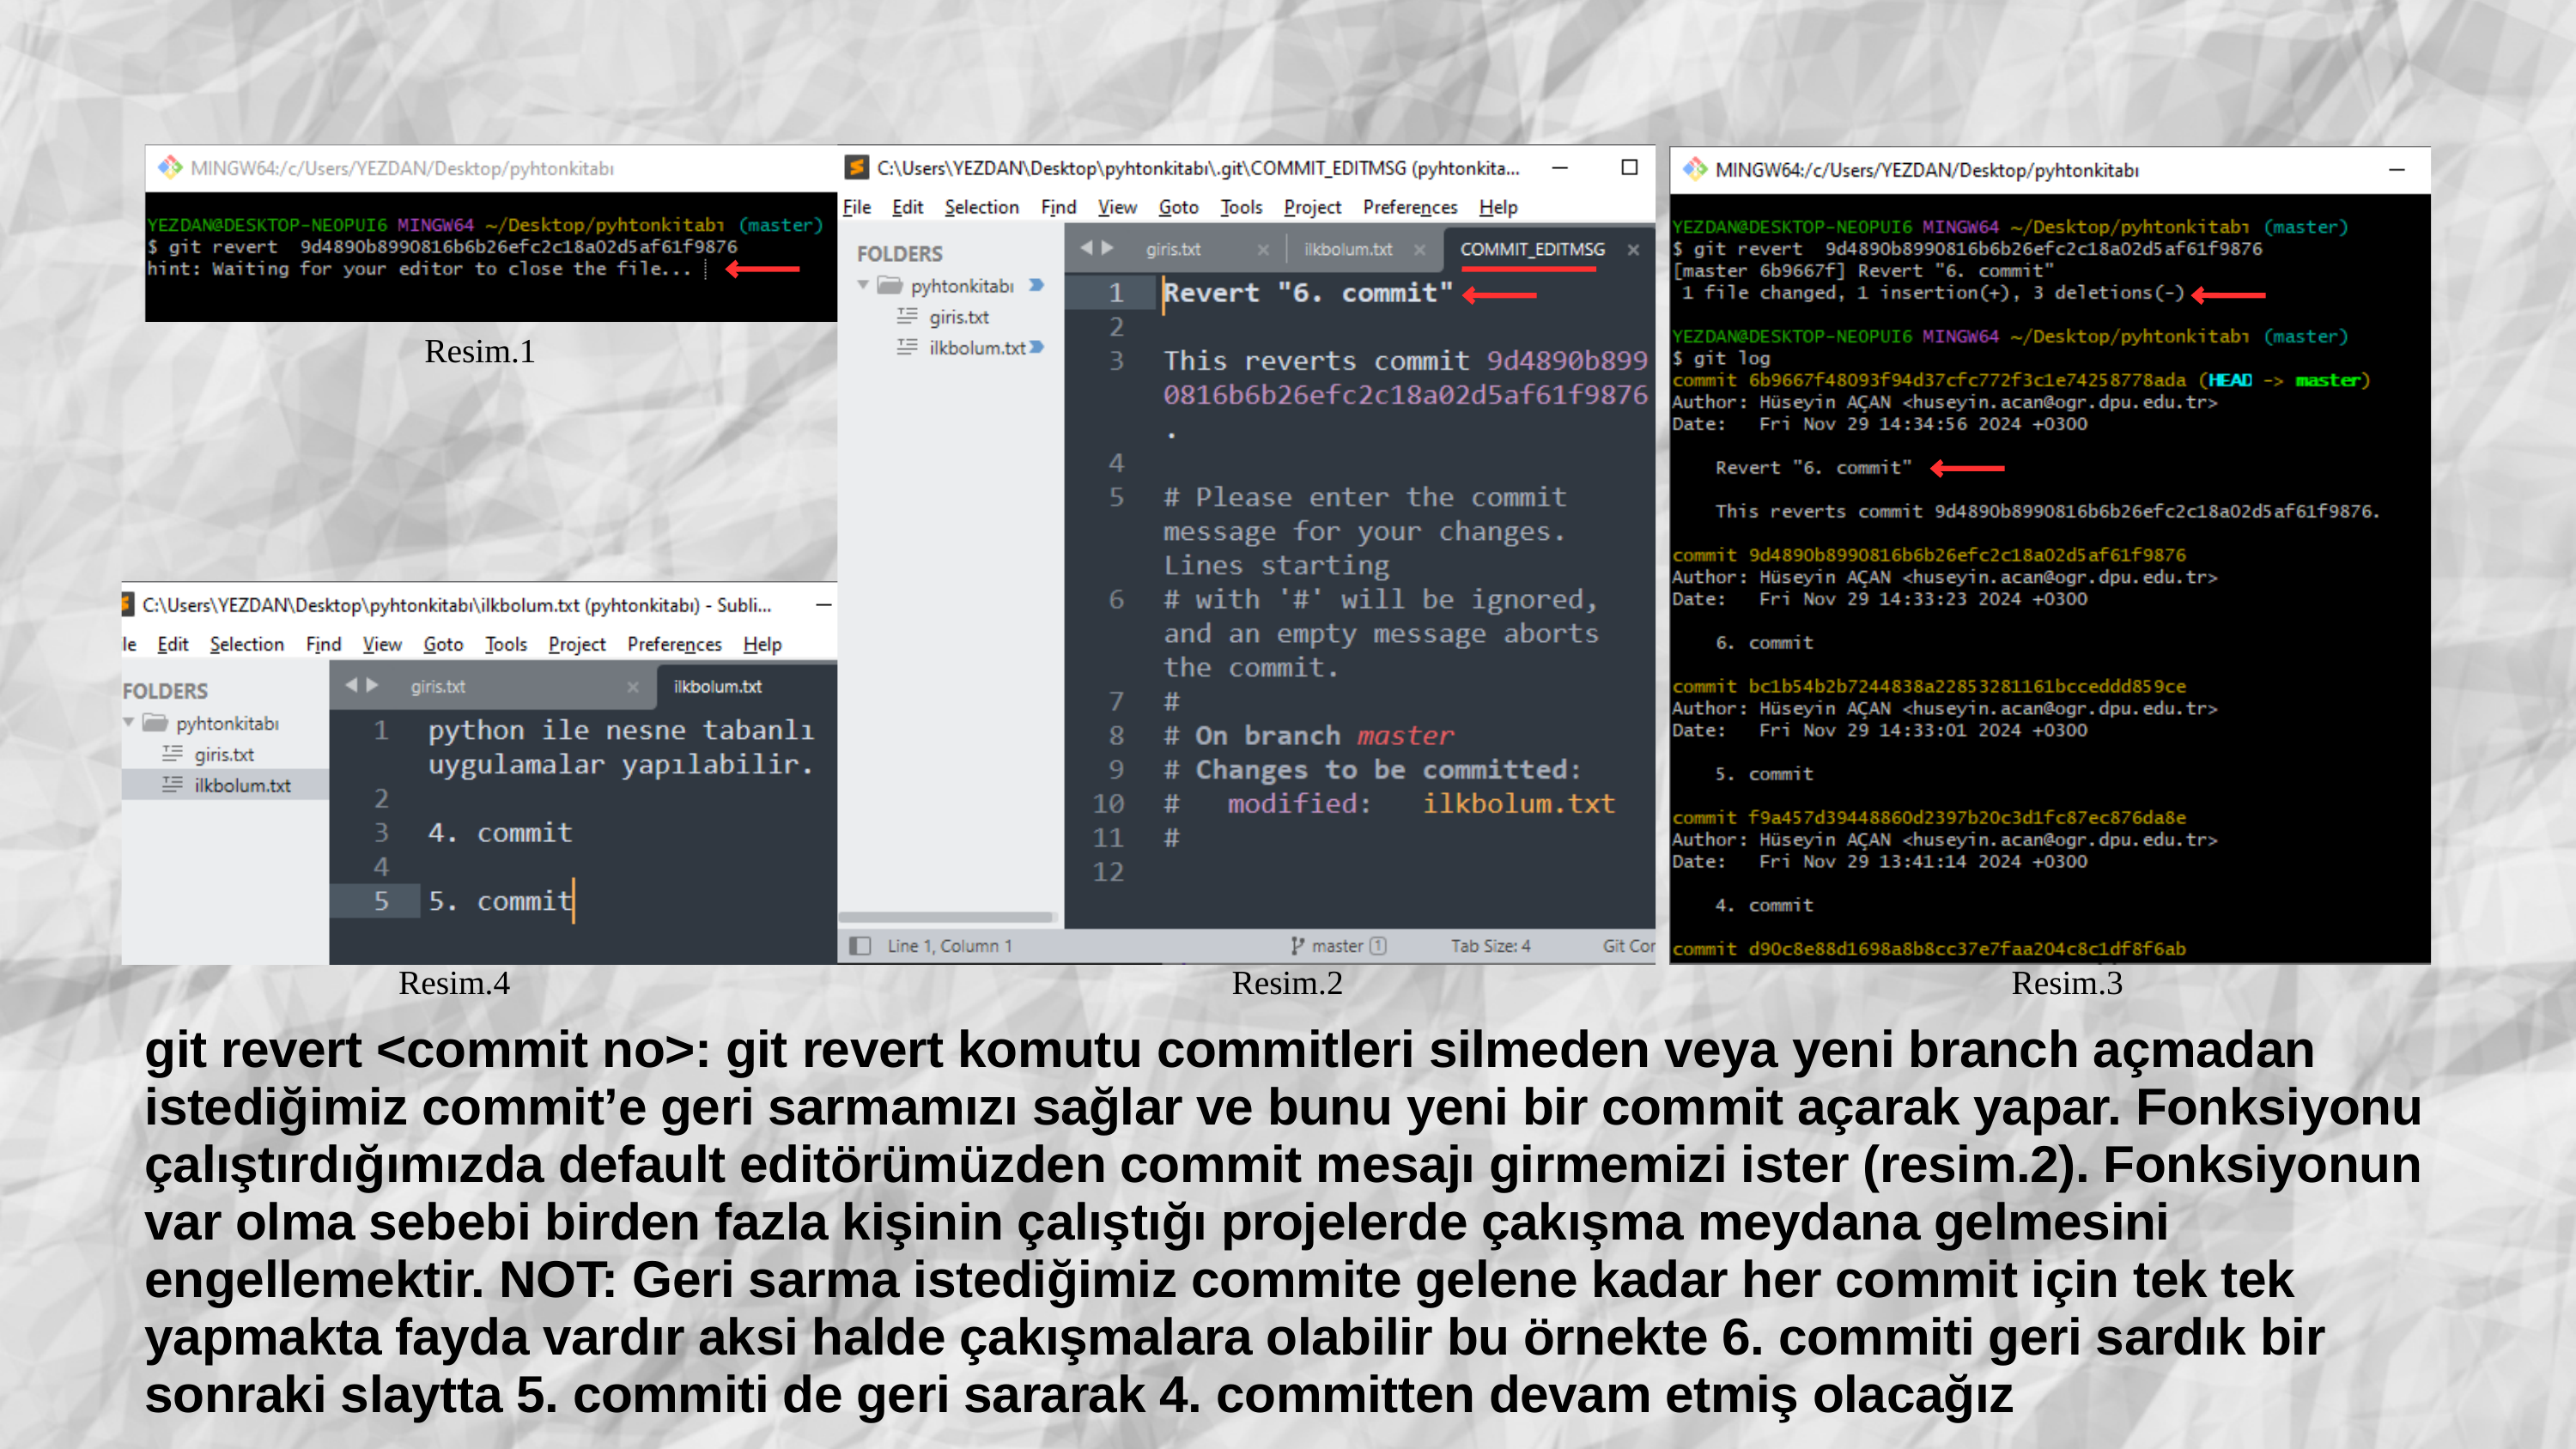

Resim.1

Resim.4
Resim.2
Resim.3
git revert <commit no>: git revert komutu commitleri silmeden veya yeni branch açmadan istediğimiz commit’e geri sarmamızı sağlar ve bunu yeni bir commit açarak yapar. Fonksiyonu çalıştırdığımızda default editörümüzden commit mesajı girmemizi ister (resim.2). Fonksiyonun var olma sebebi birden fazla kişinin çalıştığı projelerde çakışma meydana gelmesini engellemektir. NOT: Geri sarma istediğimiz commite gelene kadar her commit için tek tek yapmakta fayda vardır aksi halde çakışmalara olabilir bu örnekte 6. commiti geri sardık bir sonraki slaytta 5. commiti de geri sararak 4. committen devam etmiş olacağız